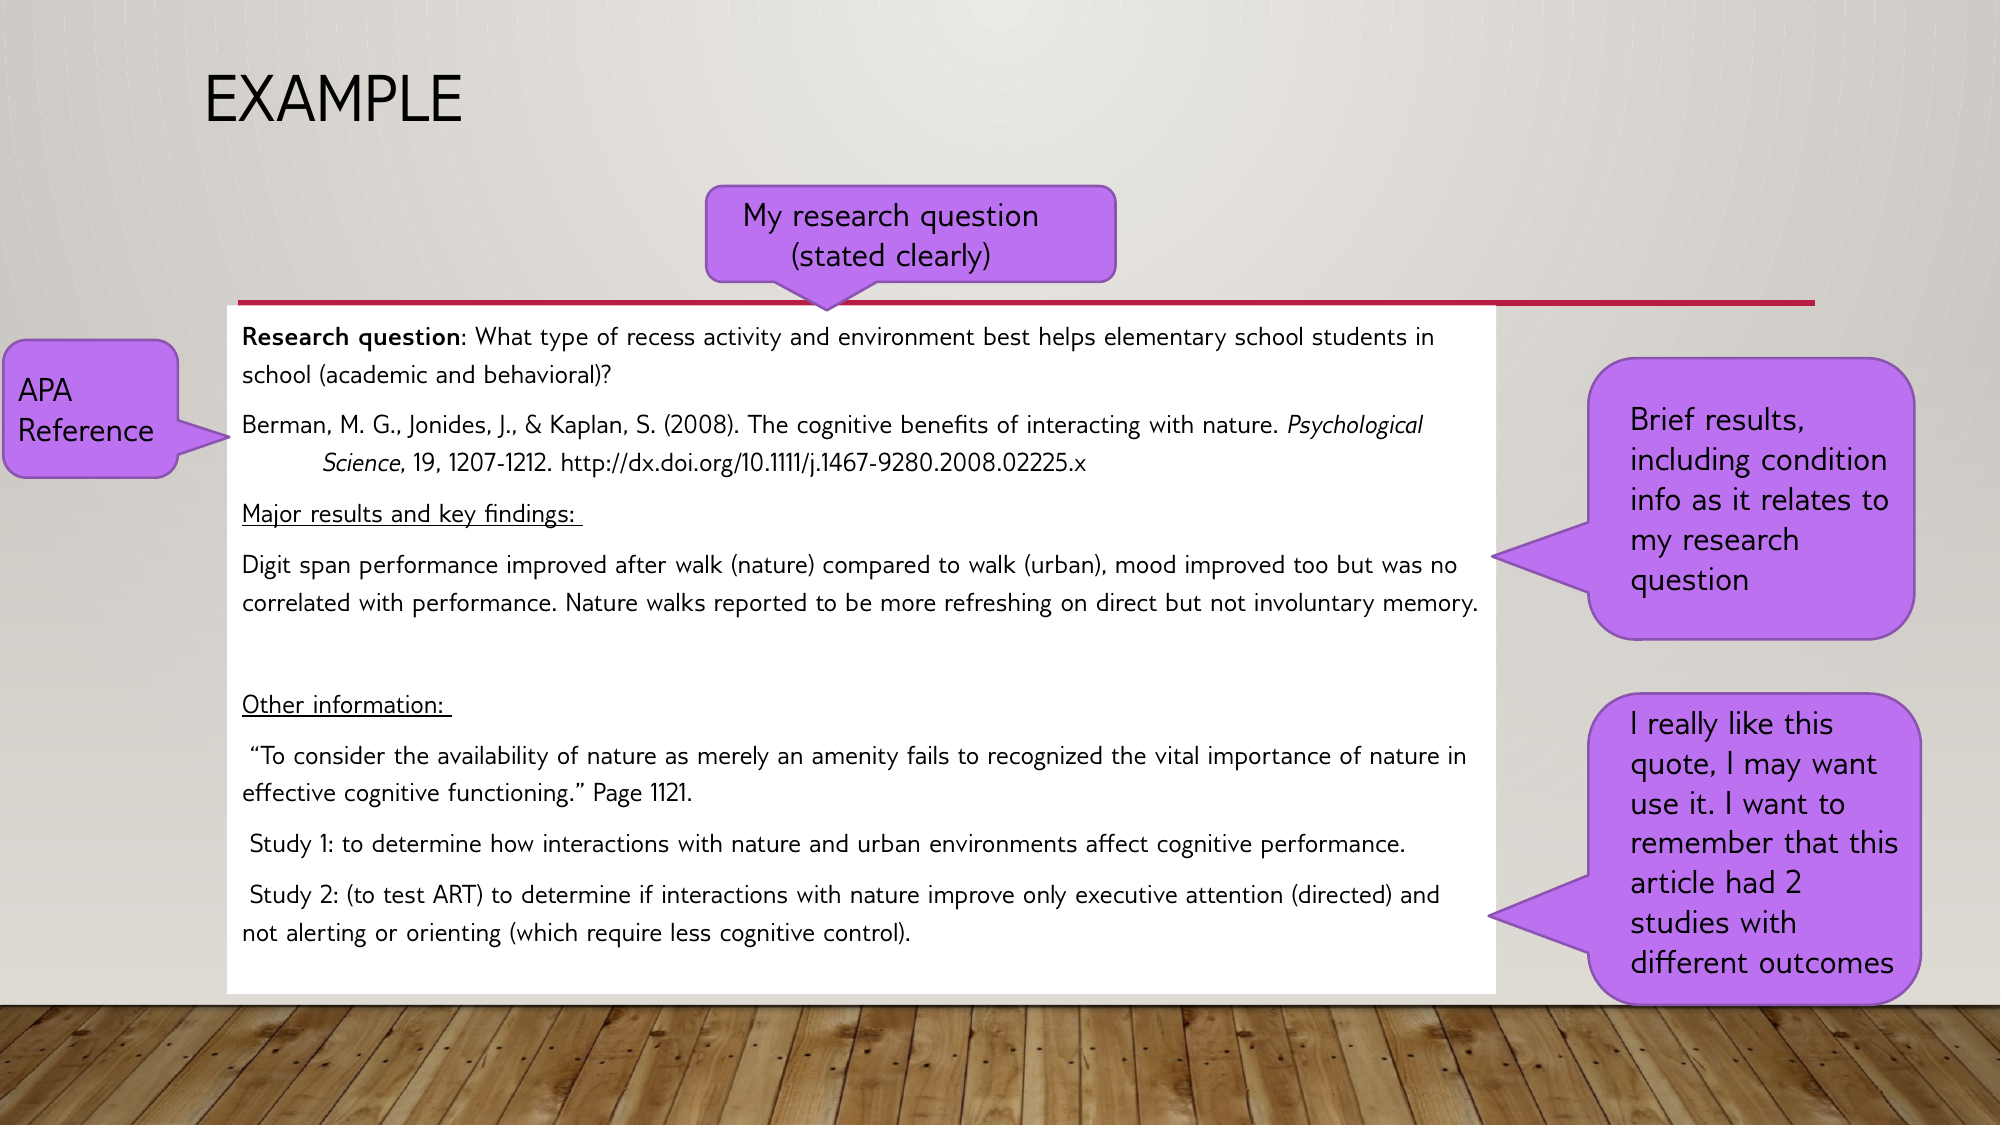

# Example

My research question (stated clearly)
Research question: What type of recess activity and environment best helps elementary school students in school (academic and behavioral)?
Berman, M. G., Jonides, J., & Kaplan, S. (2008). The cognitive benefits of interacting with nature. Psychological
          Science, 19, 1207-1212. http://dx.doi.org/10.1111/j.1467-9280.2008.02225.x
Major results and key findings:
Digit span performance improved after walk (nature) compared to walk (urban), mood improved too but was no correlated with performance. Nature walks reported to be more refreshing on direct but not involuntary memory.

Other information:
 “To consider the availability of nature as merely an amenity fails to recognized the vital importance of nature in effective cognitive functioning.” Page 1121.
 Study 1: to determine how interactions with nature and urban environments affect cognitive performance.
 Study 2: (to test ART) to determine if interactions with nature improve only executive attention (directed) and not alerting or orienting (which require less cognitive control).

APA Reference
Brief results, including condition info as it relates to my research question

I really like this quote, I may want use it. I want to remember that this article had 2 studies with different outcomes